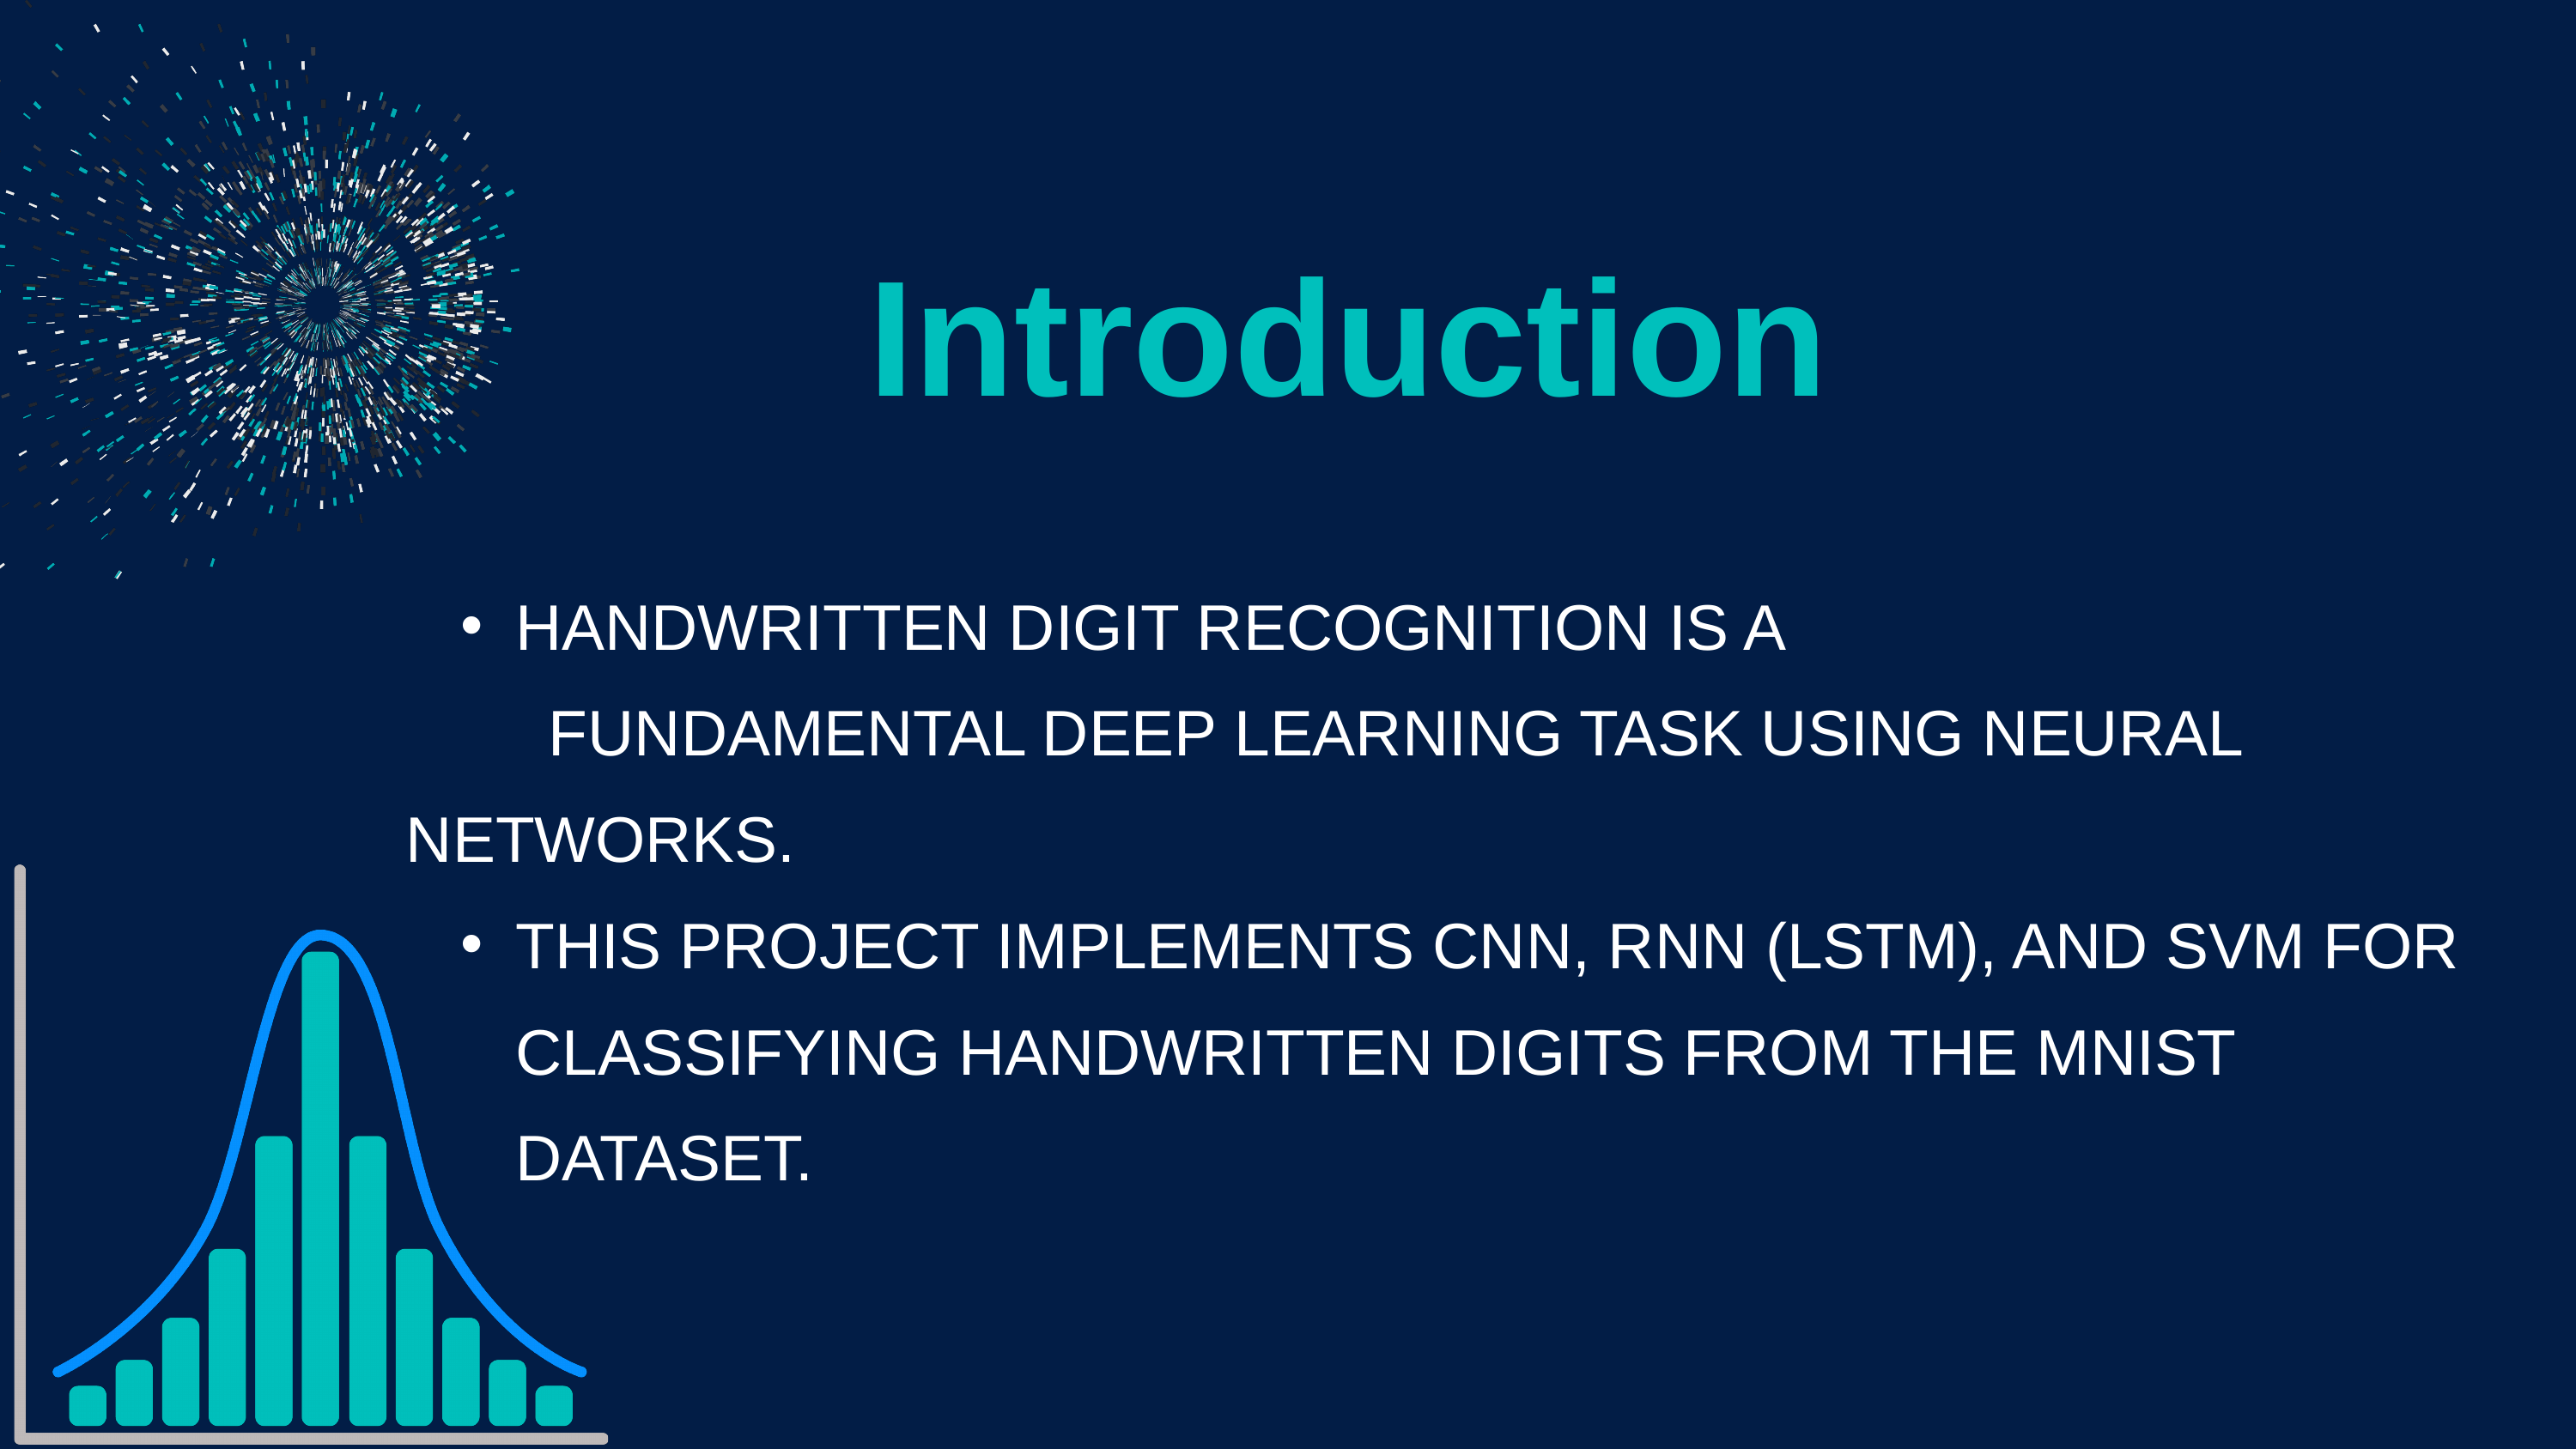

Introduction
HANDWRITTEN DIGIT RECOGNITION IS A
        FUNDAMENTAL DEEP LEARNING TASK USING NEURAL NETWORKS.
THIS PROJECT IMPLEMENTS CNN, RNN (LSTM), AND SVM FOR CLASSIFYING HANDWRITTEN DIGITS FROM THE MNIST DATASET.